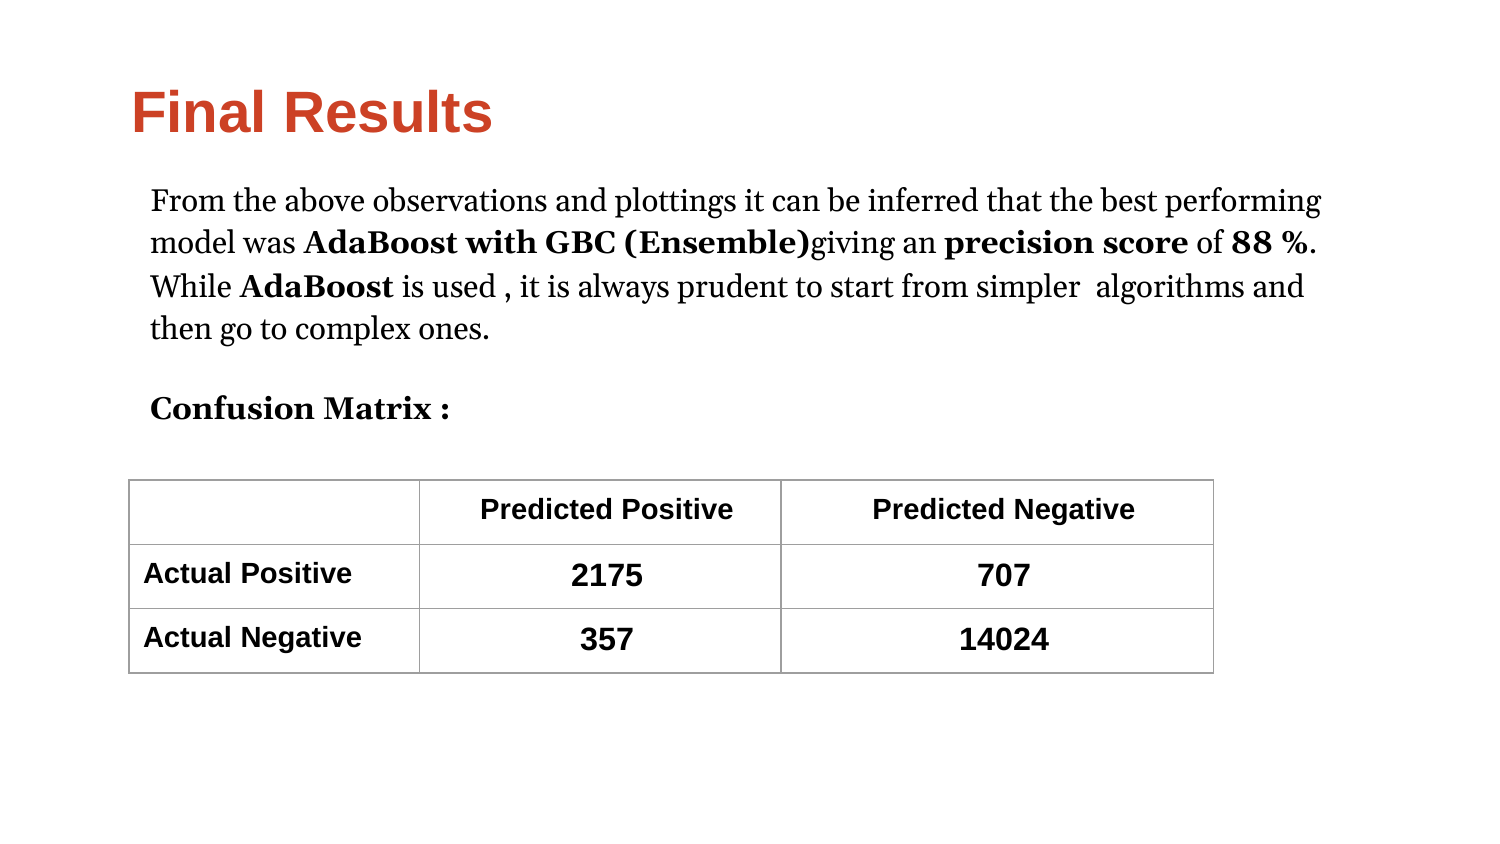

# Final Results
From the above observations and plottings it can be inferred that the best performing model was AdaBoost with GBC (Ensemble)giving an precision score of 88 %. While AdaBoost is used , it is always prudent to start from simpler  algorithms and then go to complex ones.

Confusion Matrix :
|  | Predicted Positive | Predicted Negative |
| --- | --- | --- |
| Actual Positive | 2175 | 707 |
| Actual Negative | 357 | 14024 |